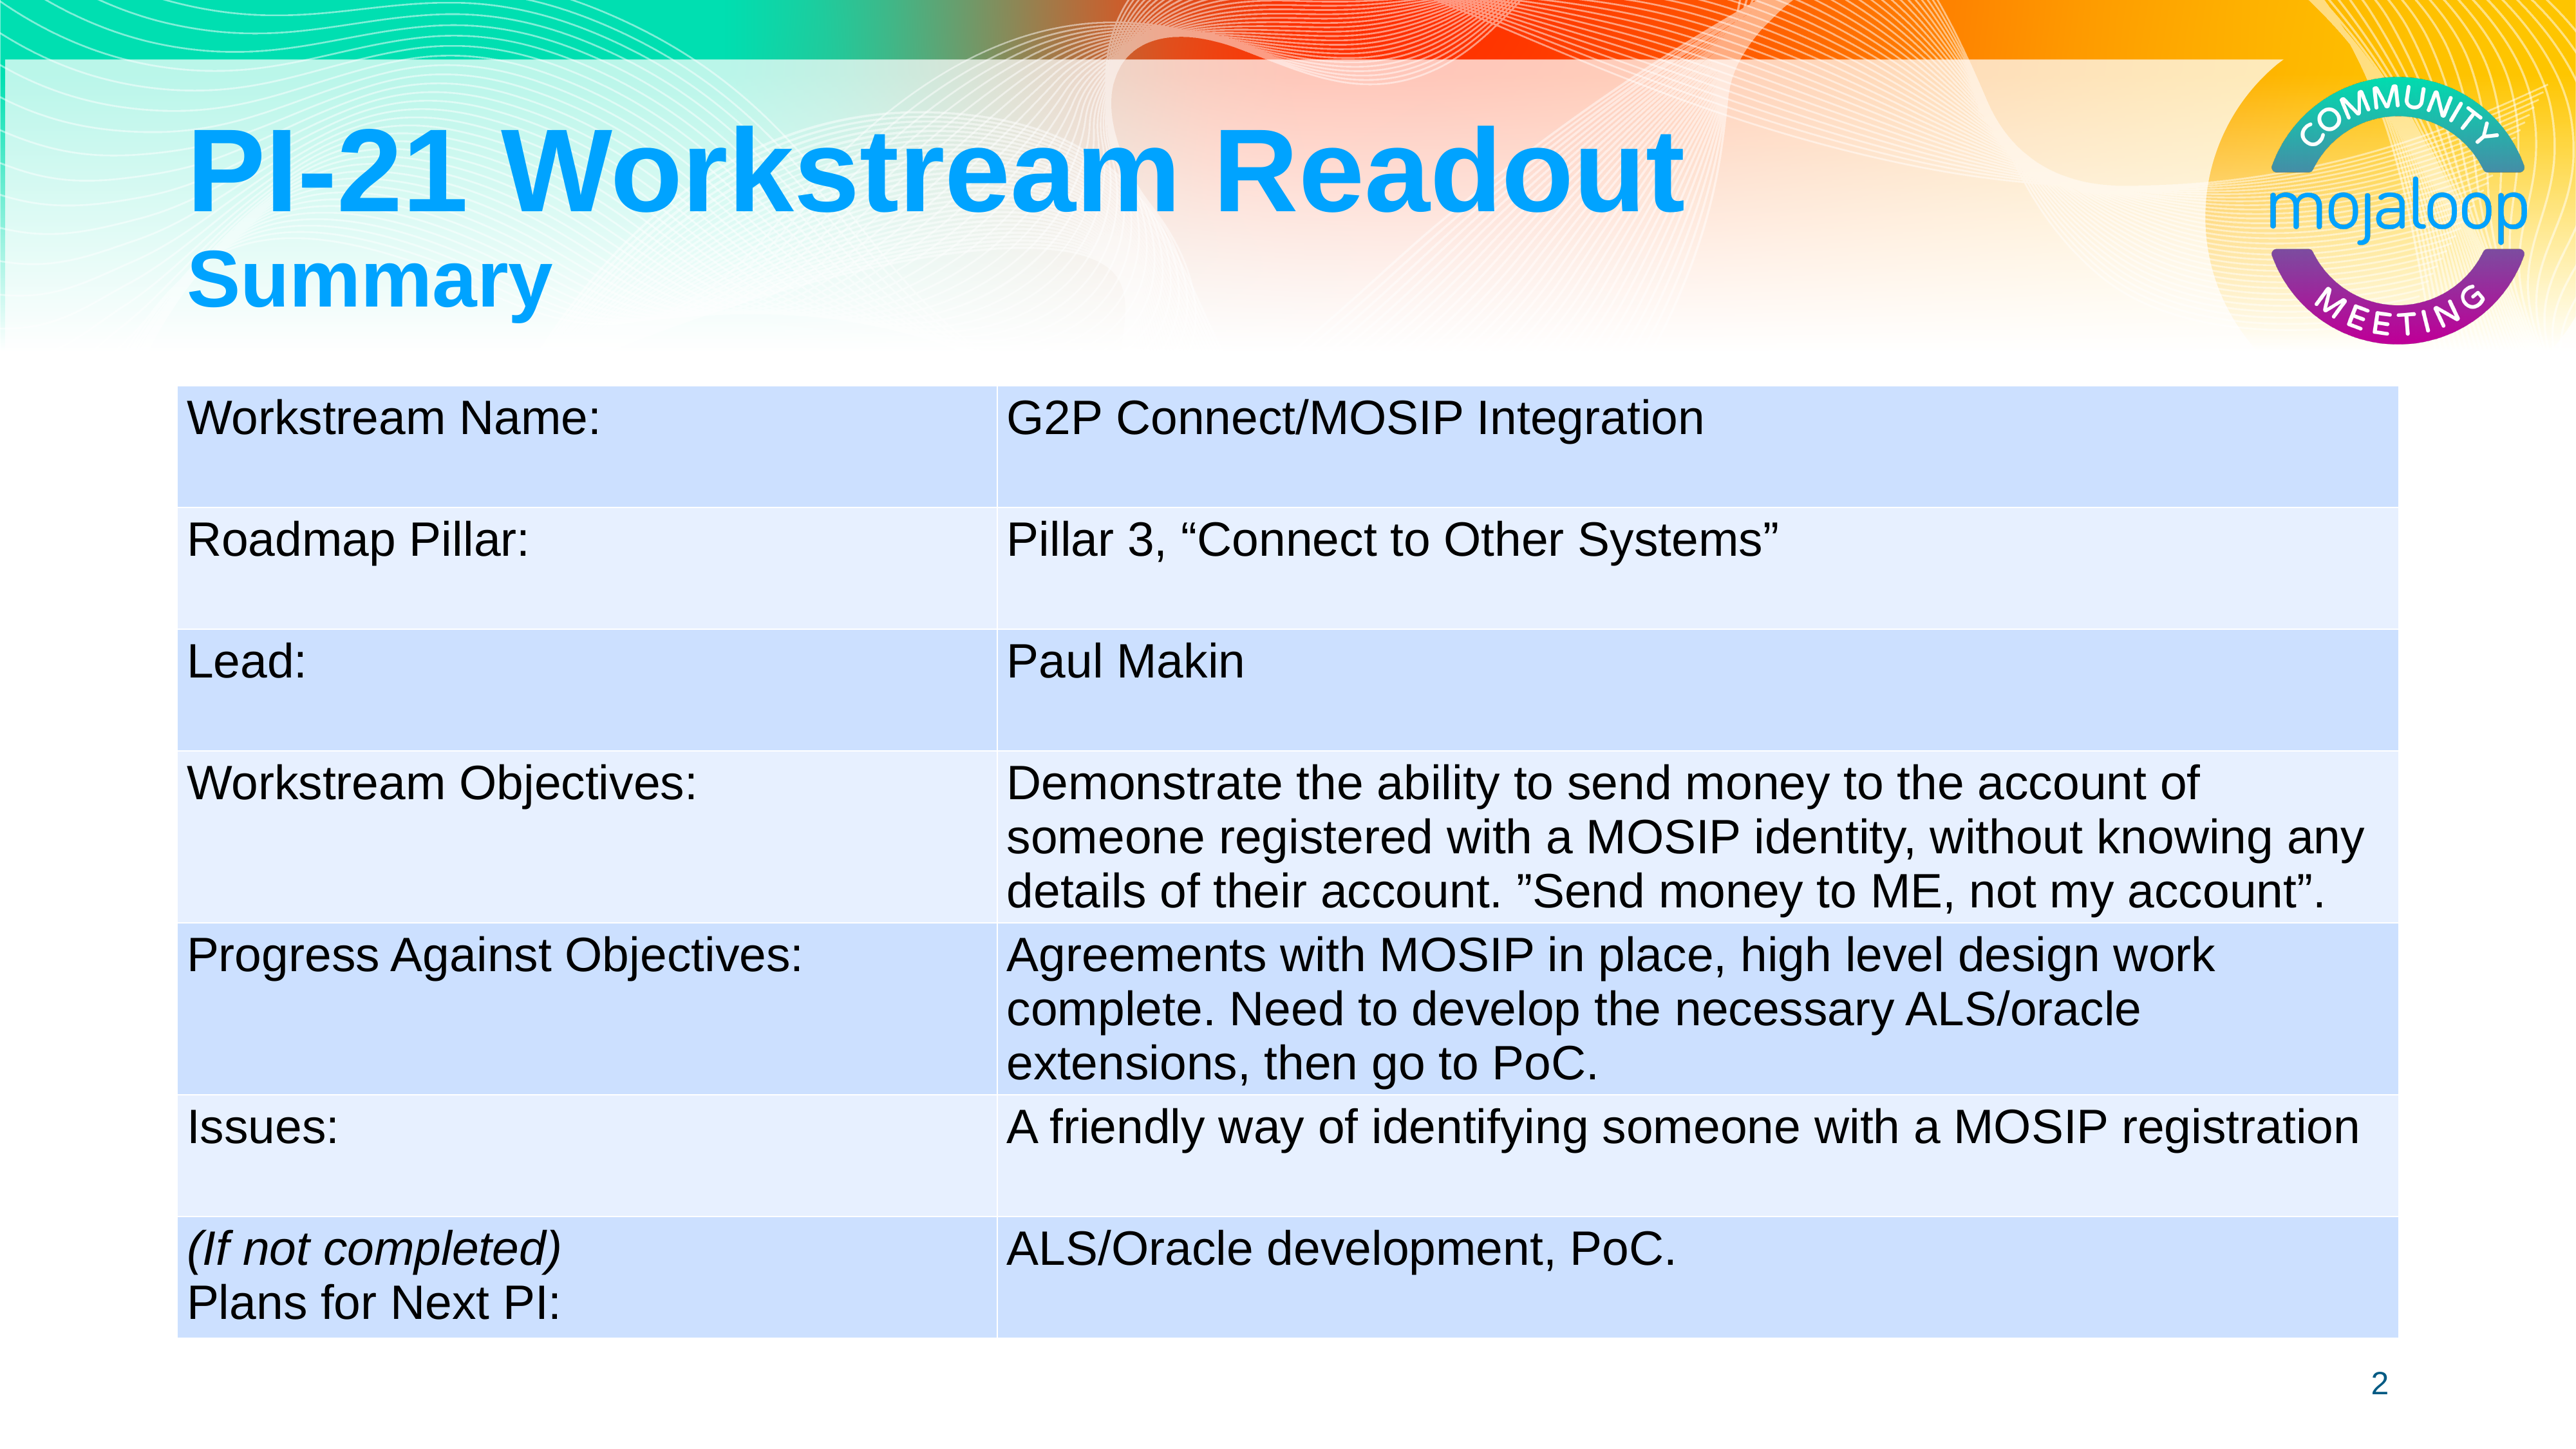

# PI-21 Workstream Readout Summary
| Workstream Name: | G2P Connect/MOSIP Integration |
| --- | --- |
| Roadmap Pillar: | Pillar 3, “Connect to Other Systems” |
| Lead: | Paul Makin |
| Workstream Objectives: | Demonstrate the ability to send money to the account of someone registered with a MOSIP identity, without knowing any details of their account. ”Send money to ME, not my account”. |
| Progress Against Objectives: | Agreements with MOSIP in place, high level design work complete. Need to develop the necessary ALS/oracle extensions, then go to PoC. |
| Issues: | A friendly way of identifying someone with a MOSIP registration |
| (If not completed) Plans for Next PI: | ALS/Oracle development, PoC. |
2